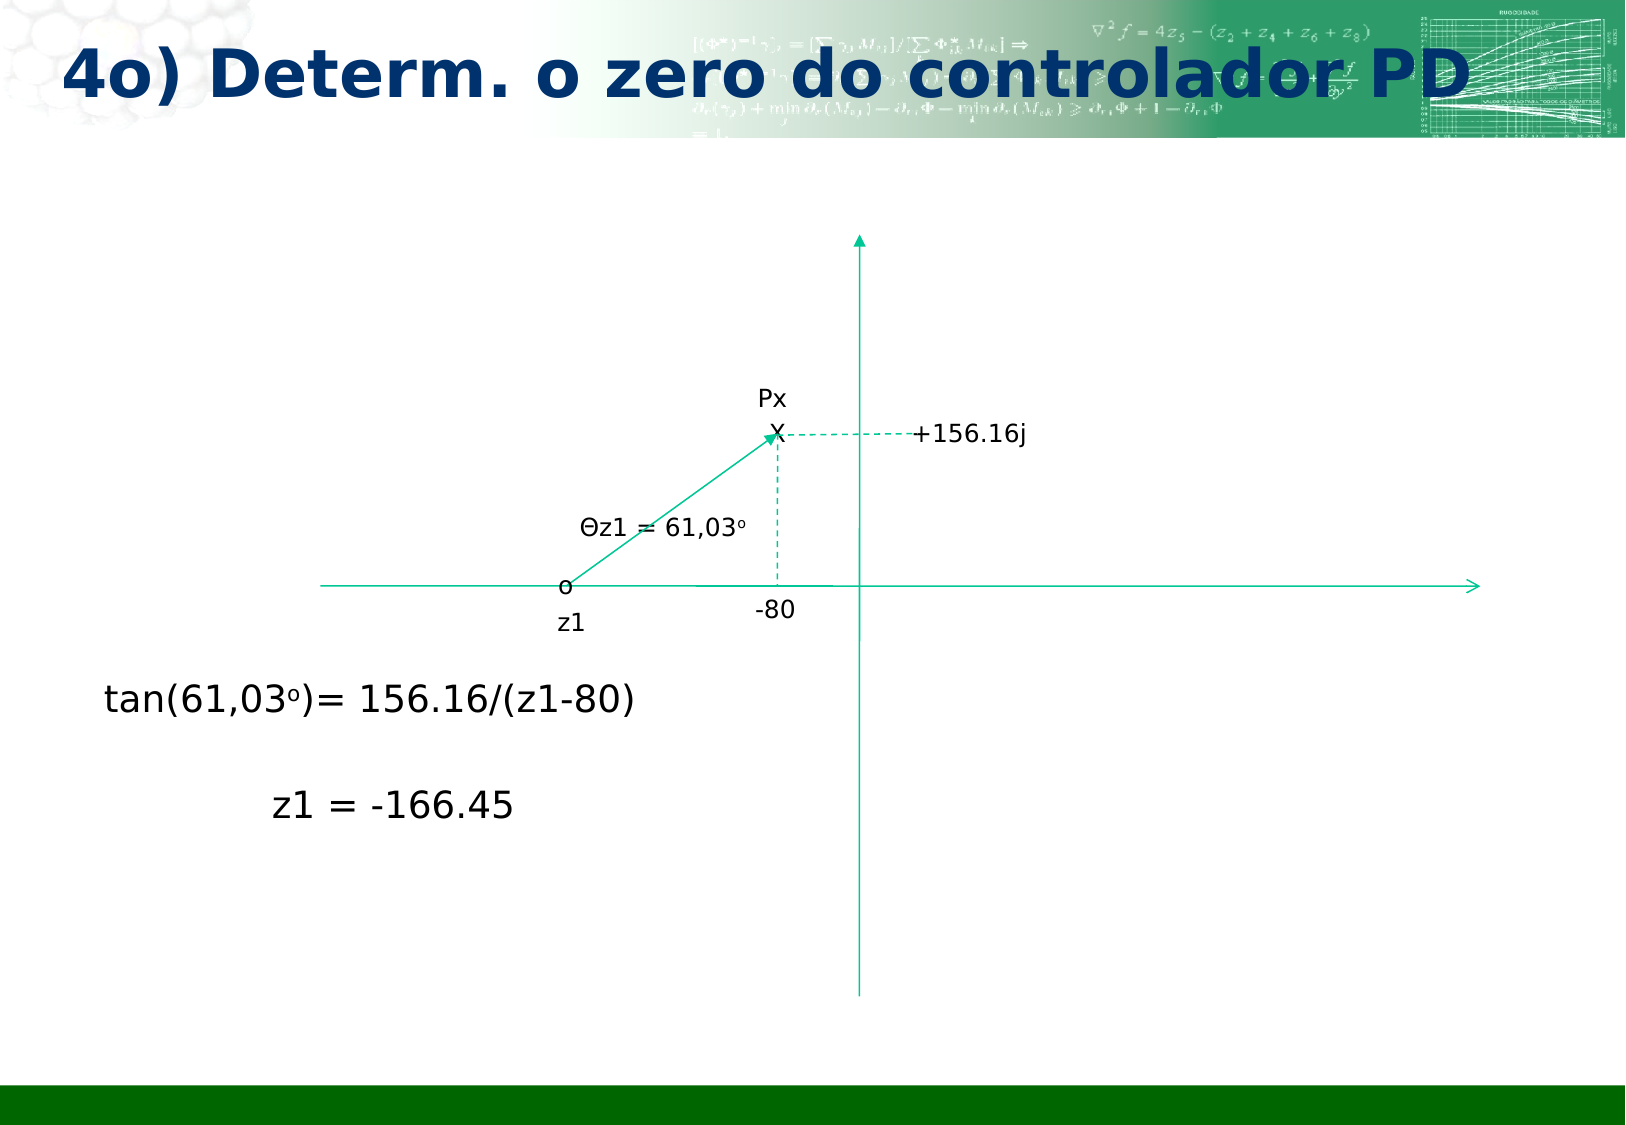

# 4o) Determ. o zero do controlador PD
Px
X
+156.16j
Θz1 = 61,03o
o
-80
z1
tan(61,03o)= 156.16/(z1-80)
z1 = -166.45